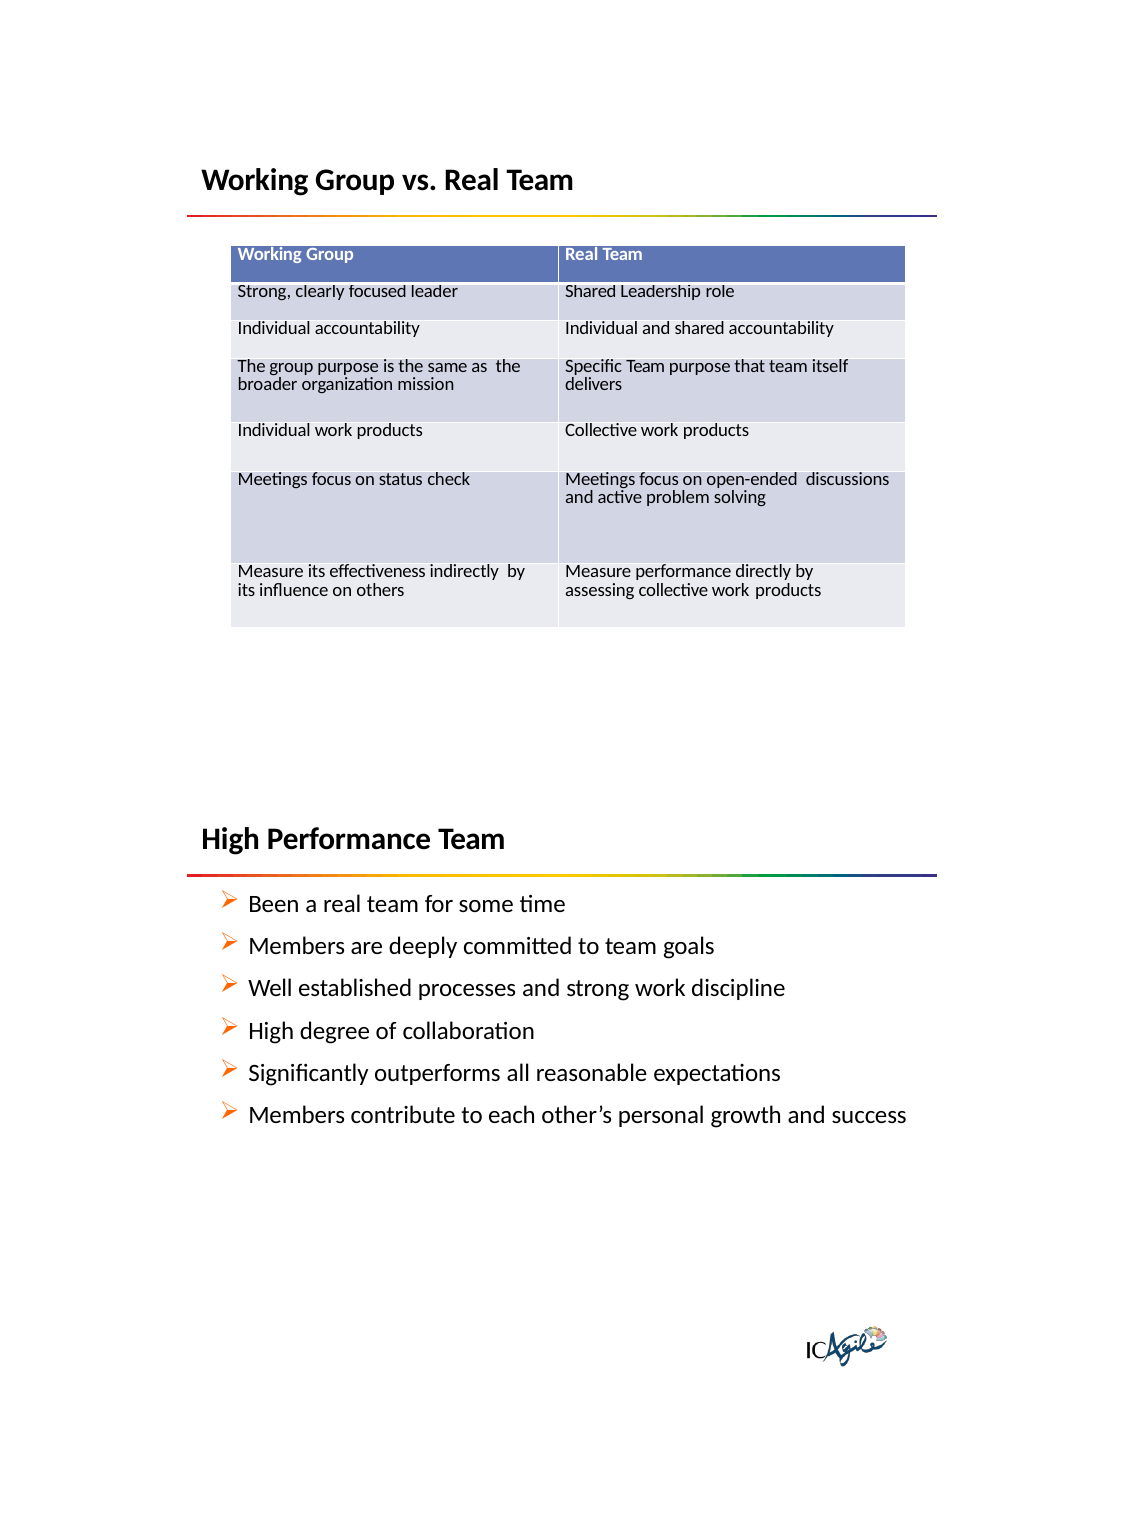

Working Group vs. Real Team

| Working Group | Real Team |
| --- | --- |
| Strong, clearly focused leader | Shared Leadership role |
| Individual accountability | Individual and shared accountability |
| The group purpose is the same as the broader organization mission | Specific Team purpose that team itself delivers |
| Individual work products | Collective work products |
| Meetings focus on status check | Meetings focus on open-ended discussions and active problem solving |
| Measure its effectiveness indirectly by its influence on others | Measure performance directly by assessing collective work products |
High Performance Team

Been a real team for some time
Members are deeply committed to team goals
Well established processes and strong work discipline
High degree of collaboration
Significantly outperforms all reasonable expectations
Members contribute to each other’s personal growth and success